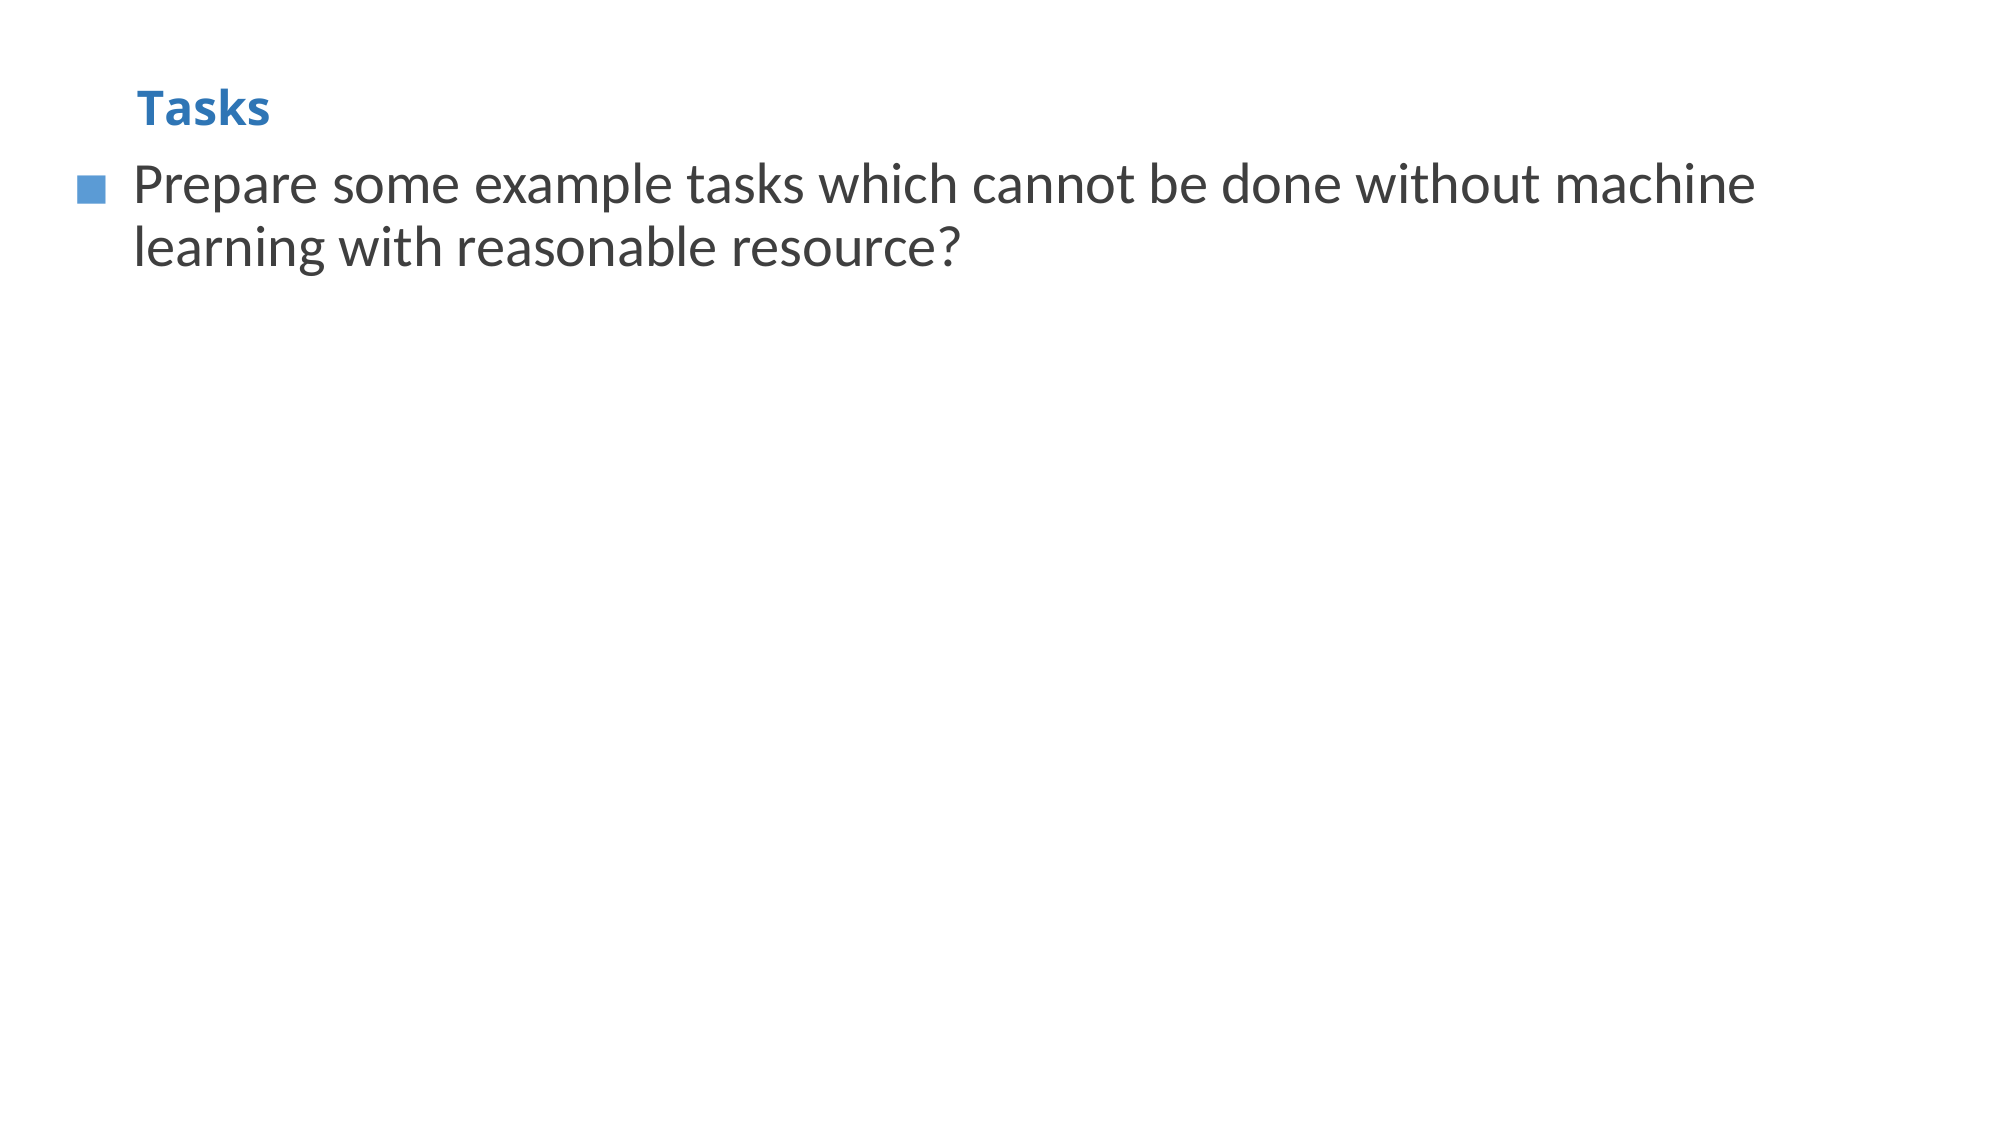

# Tasks
Prepare some example tasks which cannot be done without machine learning with reasonable resource?